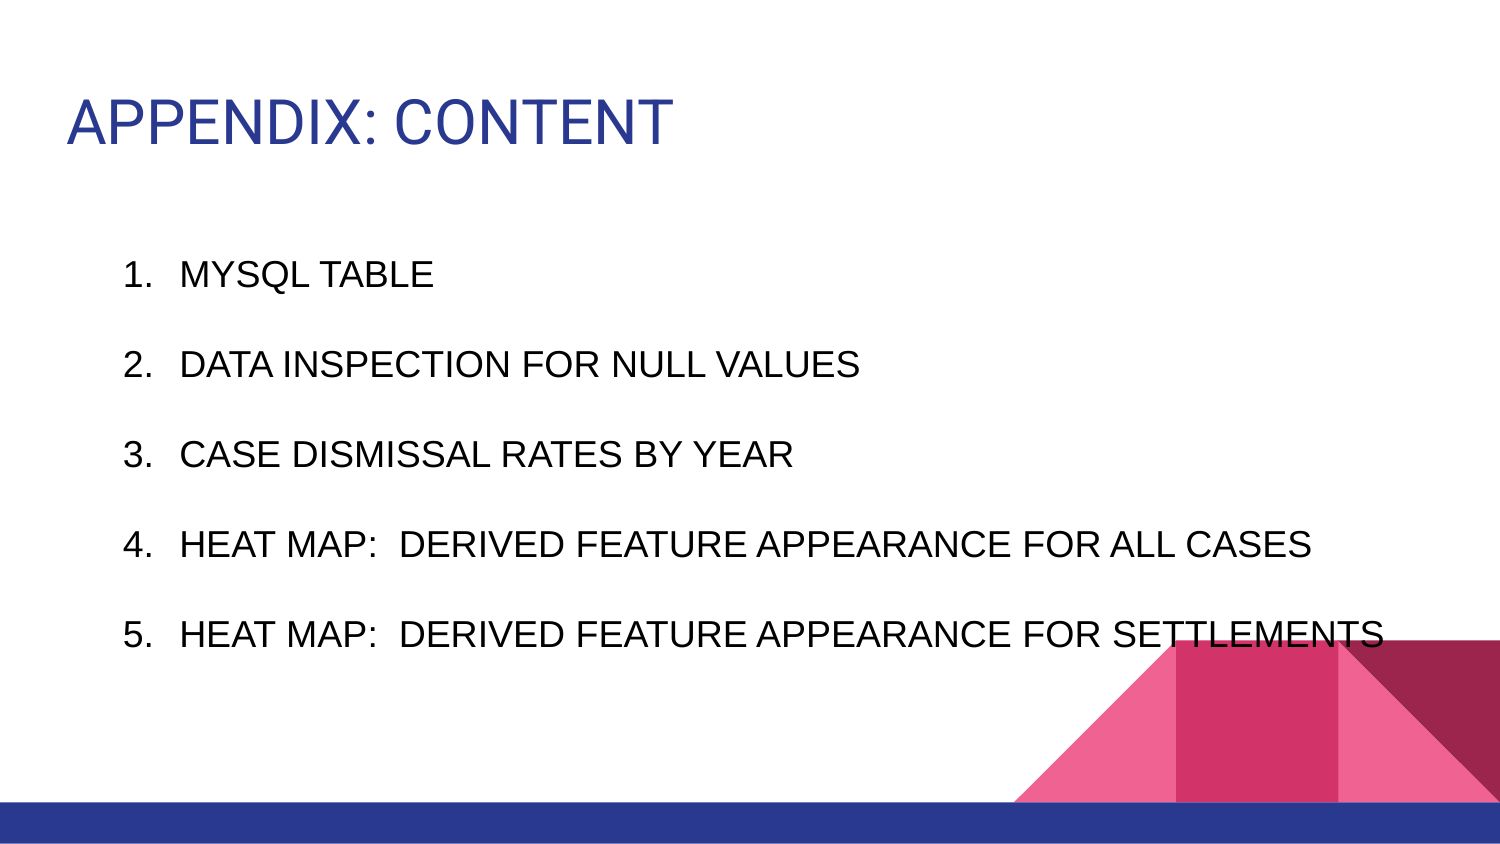

# APPENDIX: CONTENT
MYSQL TABLE
DATA INSPECTION FOR NULL VALUES
CASE DISMISSAL RATES BY YEAR
HEAT MAP:  DERIVED FEATURE APPEARANCE FOR ALL CASES
HEAT MAP:  DERIVED FEATURE APPEARANCE FOR SETTLEMENTS